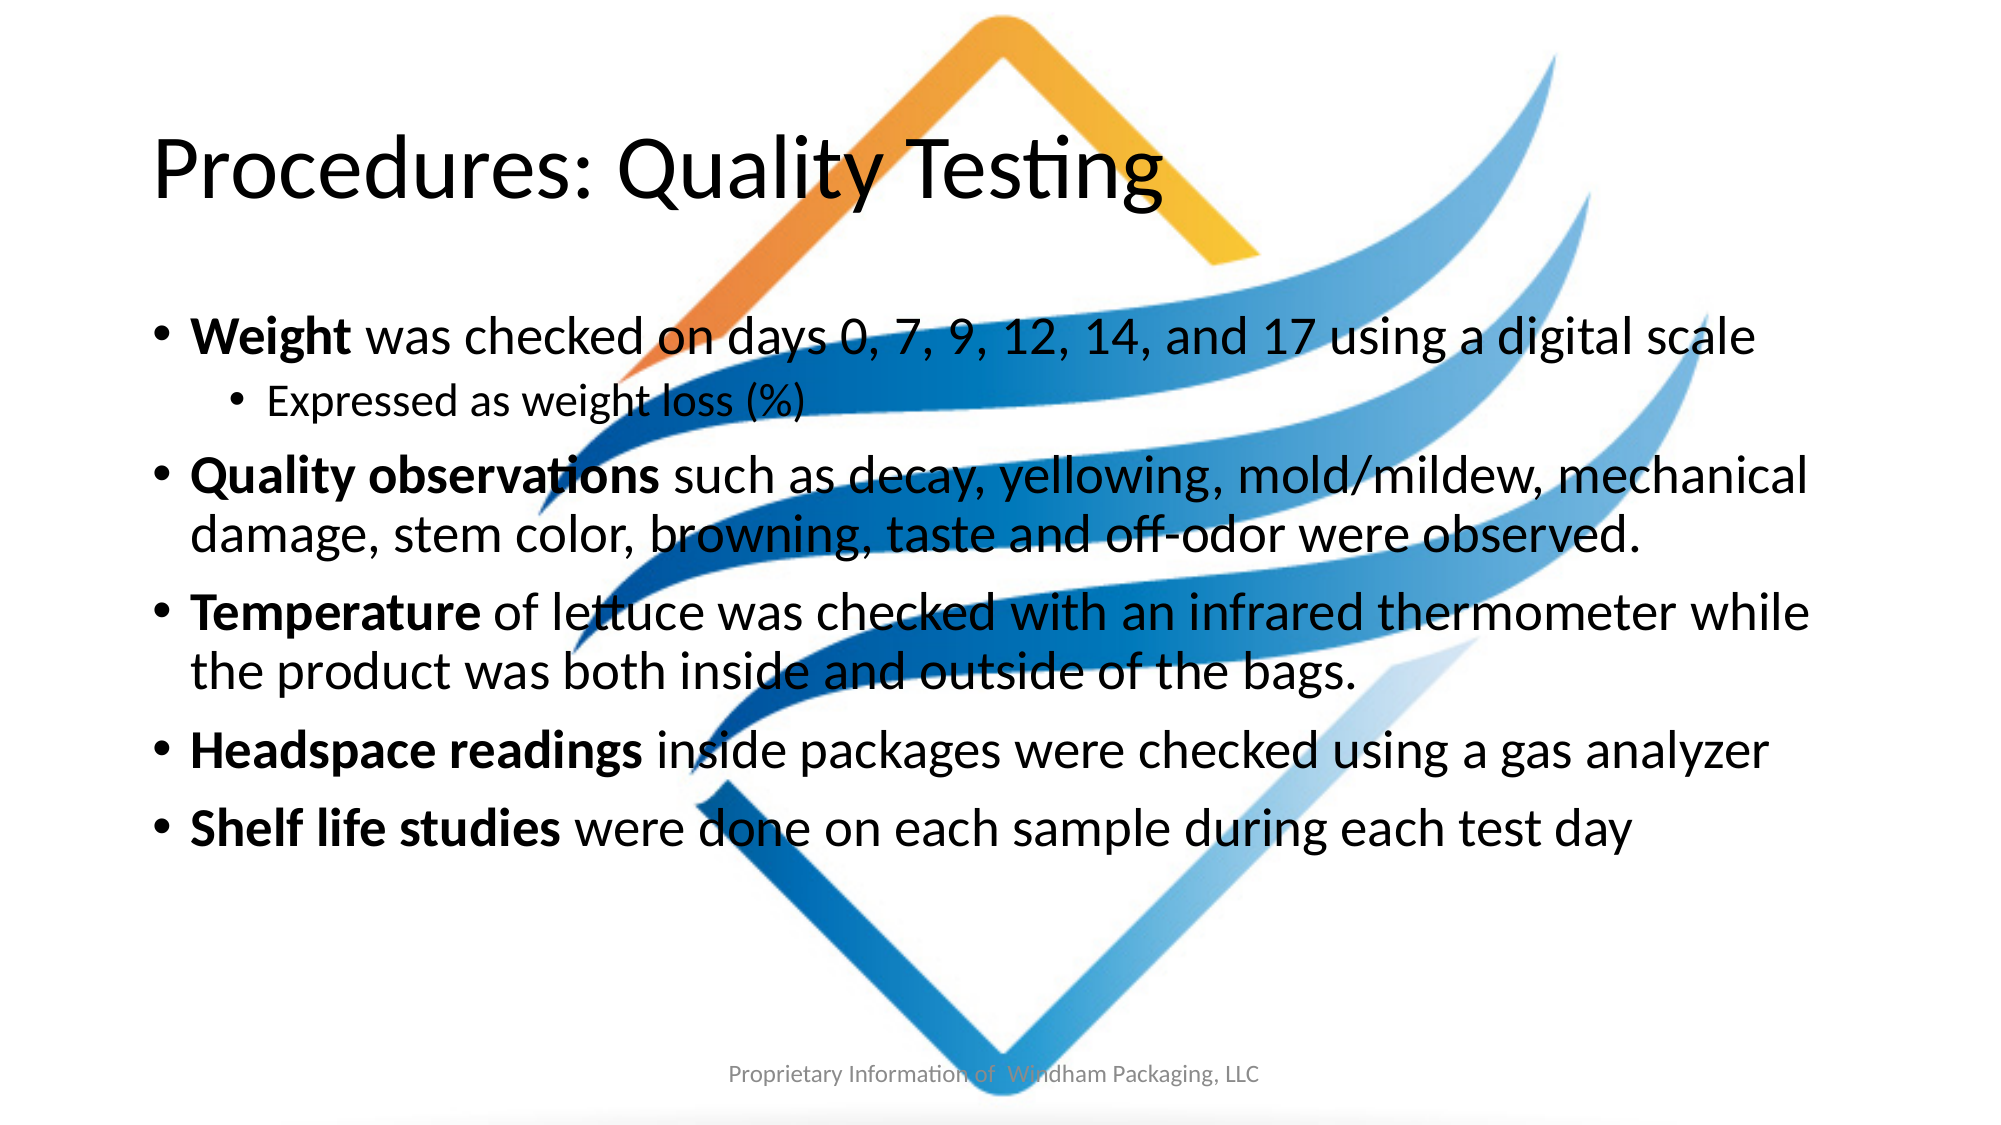

# Procedures: Quality Testing
Weight was checked on days 0, 7, 9, 12, 14, and 17 using a digital scale
Expressed as weight loss (%)
Quality observations such as decay, yellowing, mold/mildew, mechanical damage, stem color, browning, taste and off-odor were observed.
Temperature of lettuce was checked with an infrared thermometer while the product was both inside and outside of the bags.
Headspace readings inside packages were checked using a gas analyzer
Shelf life studies were done on each sample during each test day

Proprietary Information of  Windham Packaging, LLC